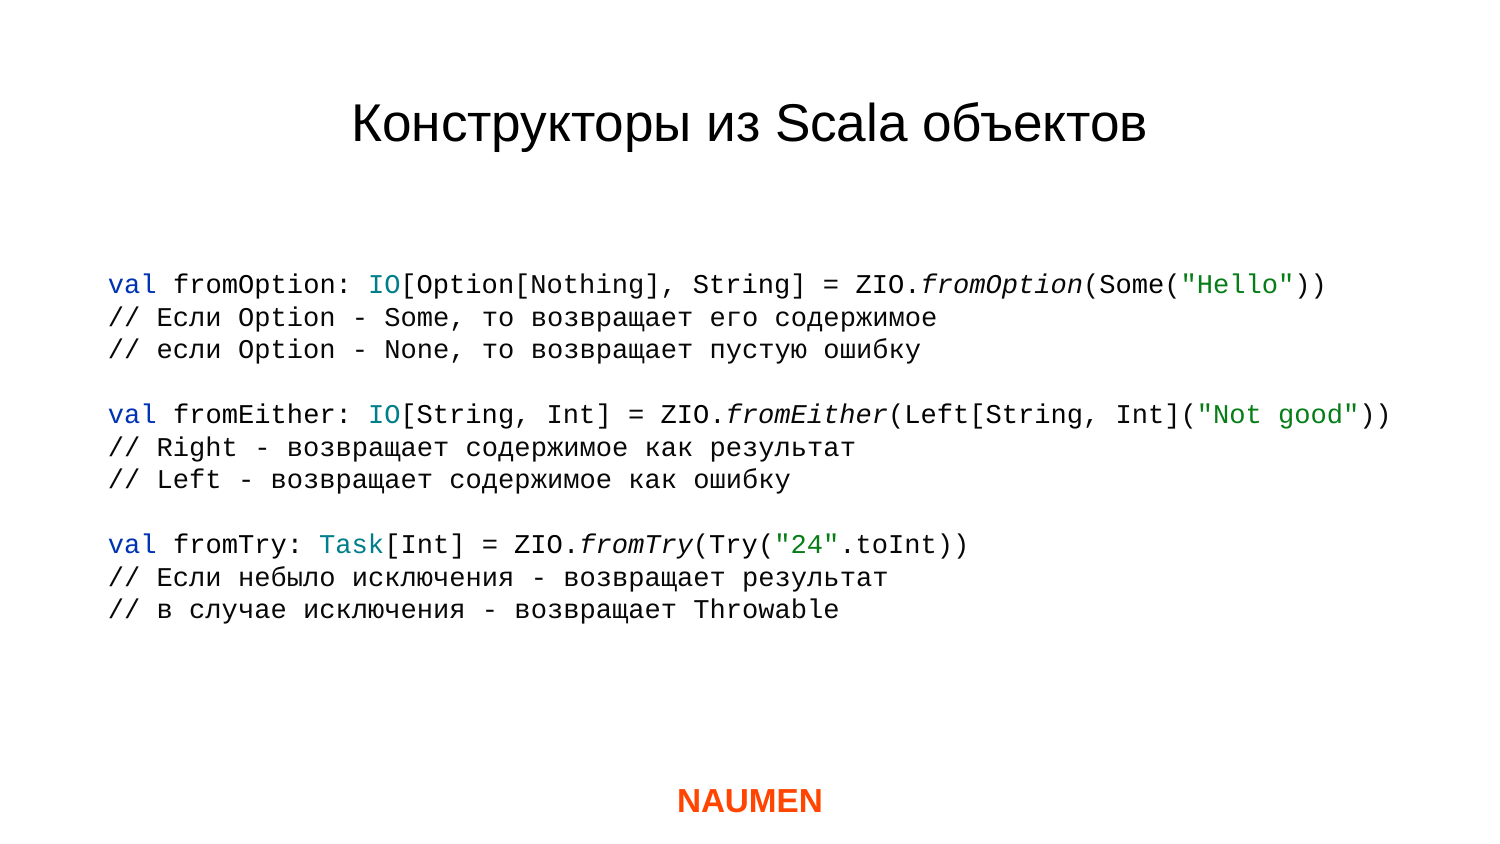

# Конструкторы из Scala объектов
val fromOption: IO[Option[Nothing], String] = ZIO.fromOption(Some("Hello"))
// Если Option - Some, то возвращает его содержимое
// если Option - None, то возвращает пустую ошибку

val fromEither: IO[String, Int] = ZIO.fromEither(Left[String, Int]("Not good"))
// Right - возвращает содержимое как результат
// Left - возвращает содержимое как ошибку

val fromTry: Task[Int] = ZIO.fromTry(Try("24".toInt))
// Если небыло исключения - возвращает результат
// в случае исключения - возвращает Throwable